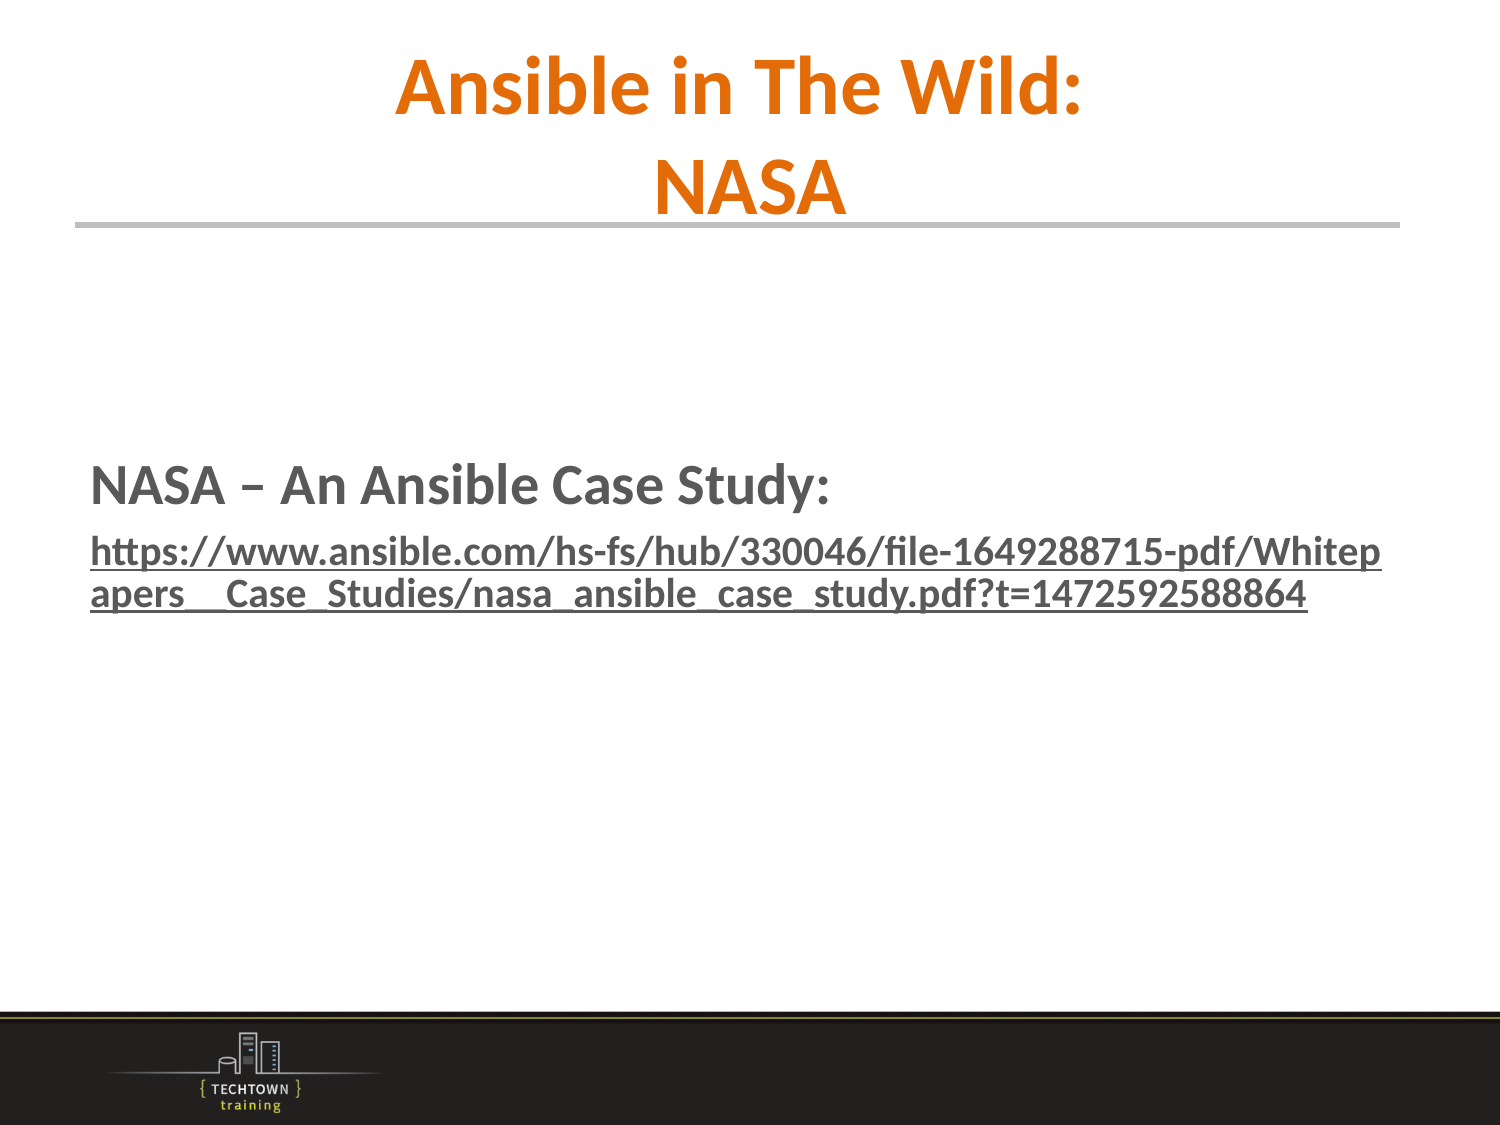

# Ansible in The Wild: NASA

NASA – An Ansible Case Study:
https://www.ansible.com/hs-fs/hub/330046/file-1649288715-pdf/Whitepapers__Case_Studies/nasa_ansible_case_study.pdf?t=1472592588864